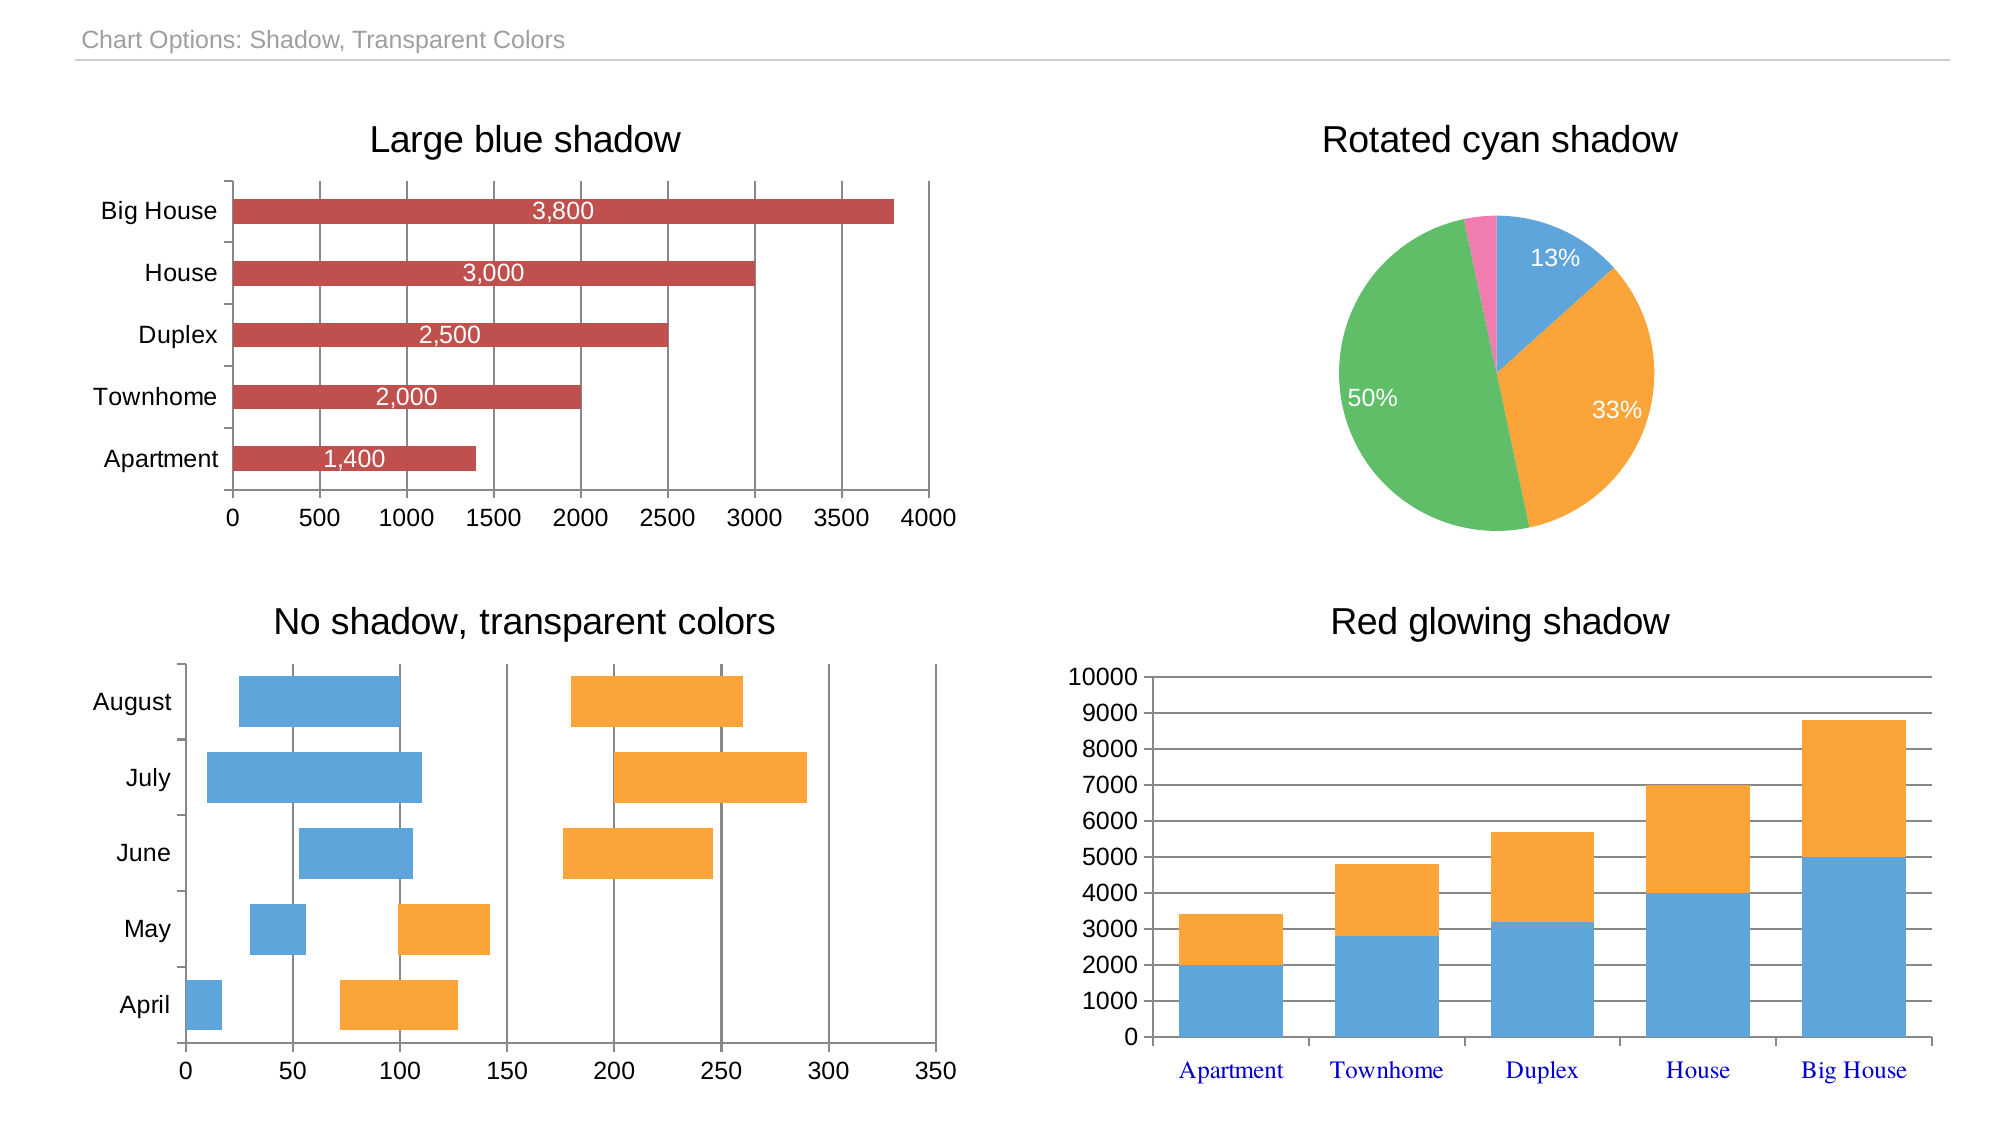

| Chart Options: Shadow, Transparent Colors |
| --- |

### Chart: Large blue shadow

| Category | Texas |
|---|---|
| Apartment | 1400.0 |
| Townhome | 2000.0 |
| Duplex | 2500.0 |
| House | 3000.0 |
| Big House | 3800.0 |

### Chart: Rotated cyan shadow

| Category | Project Status |
|---|---|
| Red | 8.0 |
| Amber | 20.0 |
| Green | 30.0 |
| Unknown | 2.0 |

### Chart: No shadow, transparent colors

| Category | Region 2 | Region 3 | Region 4 | Region 5 |
|---|---|---|---|---|
| April | None | 17.0 | 55.0 | 55.0 |
| May | 30.0 | 26.0 | 43.0 | 43.0 |
| June | 53.0 | 53.0 | 70.0 | 70.0 |
| July | 10.0 | 100.0 | 90.0 | 90.0 |
| August | 25.0 | 75.0 | 80.0 | 80.0 |

### Chart: Red glowing shadow

| Category | California | Texas |
|---|---|---|
| Apartment | 2000.0 | 1400.0 |
| Townhome | 2800.0 | 2000.0 |
| Duplex | 3200.0 | 2500.0 |
| House | 4000.0 | 3000.0 |
| Big House | 5000.0 | 3800.0 |